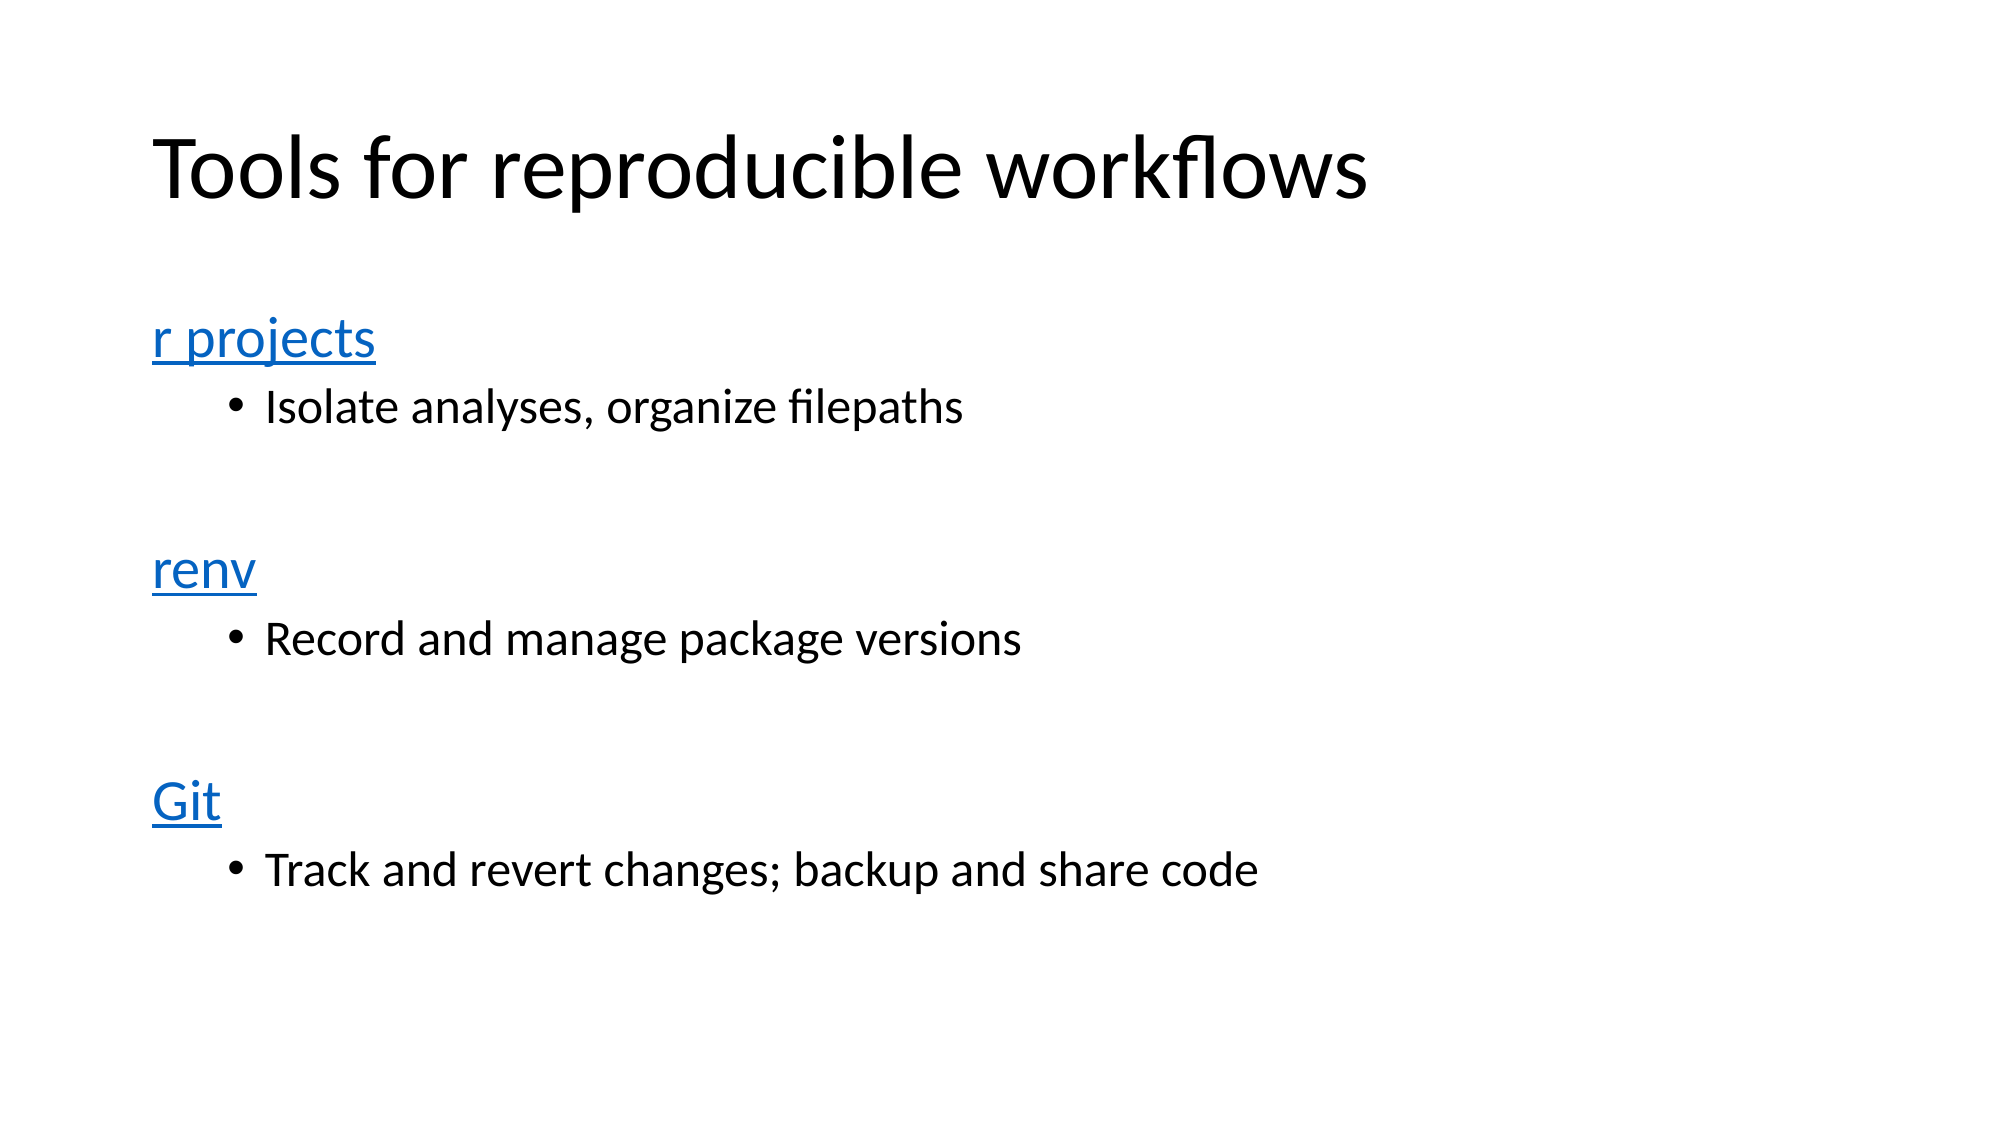

# Tools for reproducible workflows
r projects
Isolate analyses, organize filepaths

renv
Record and manage package versions

Git
Track and revert changes; backup and share code